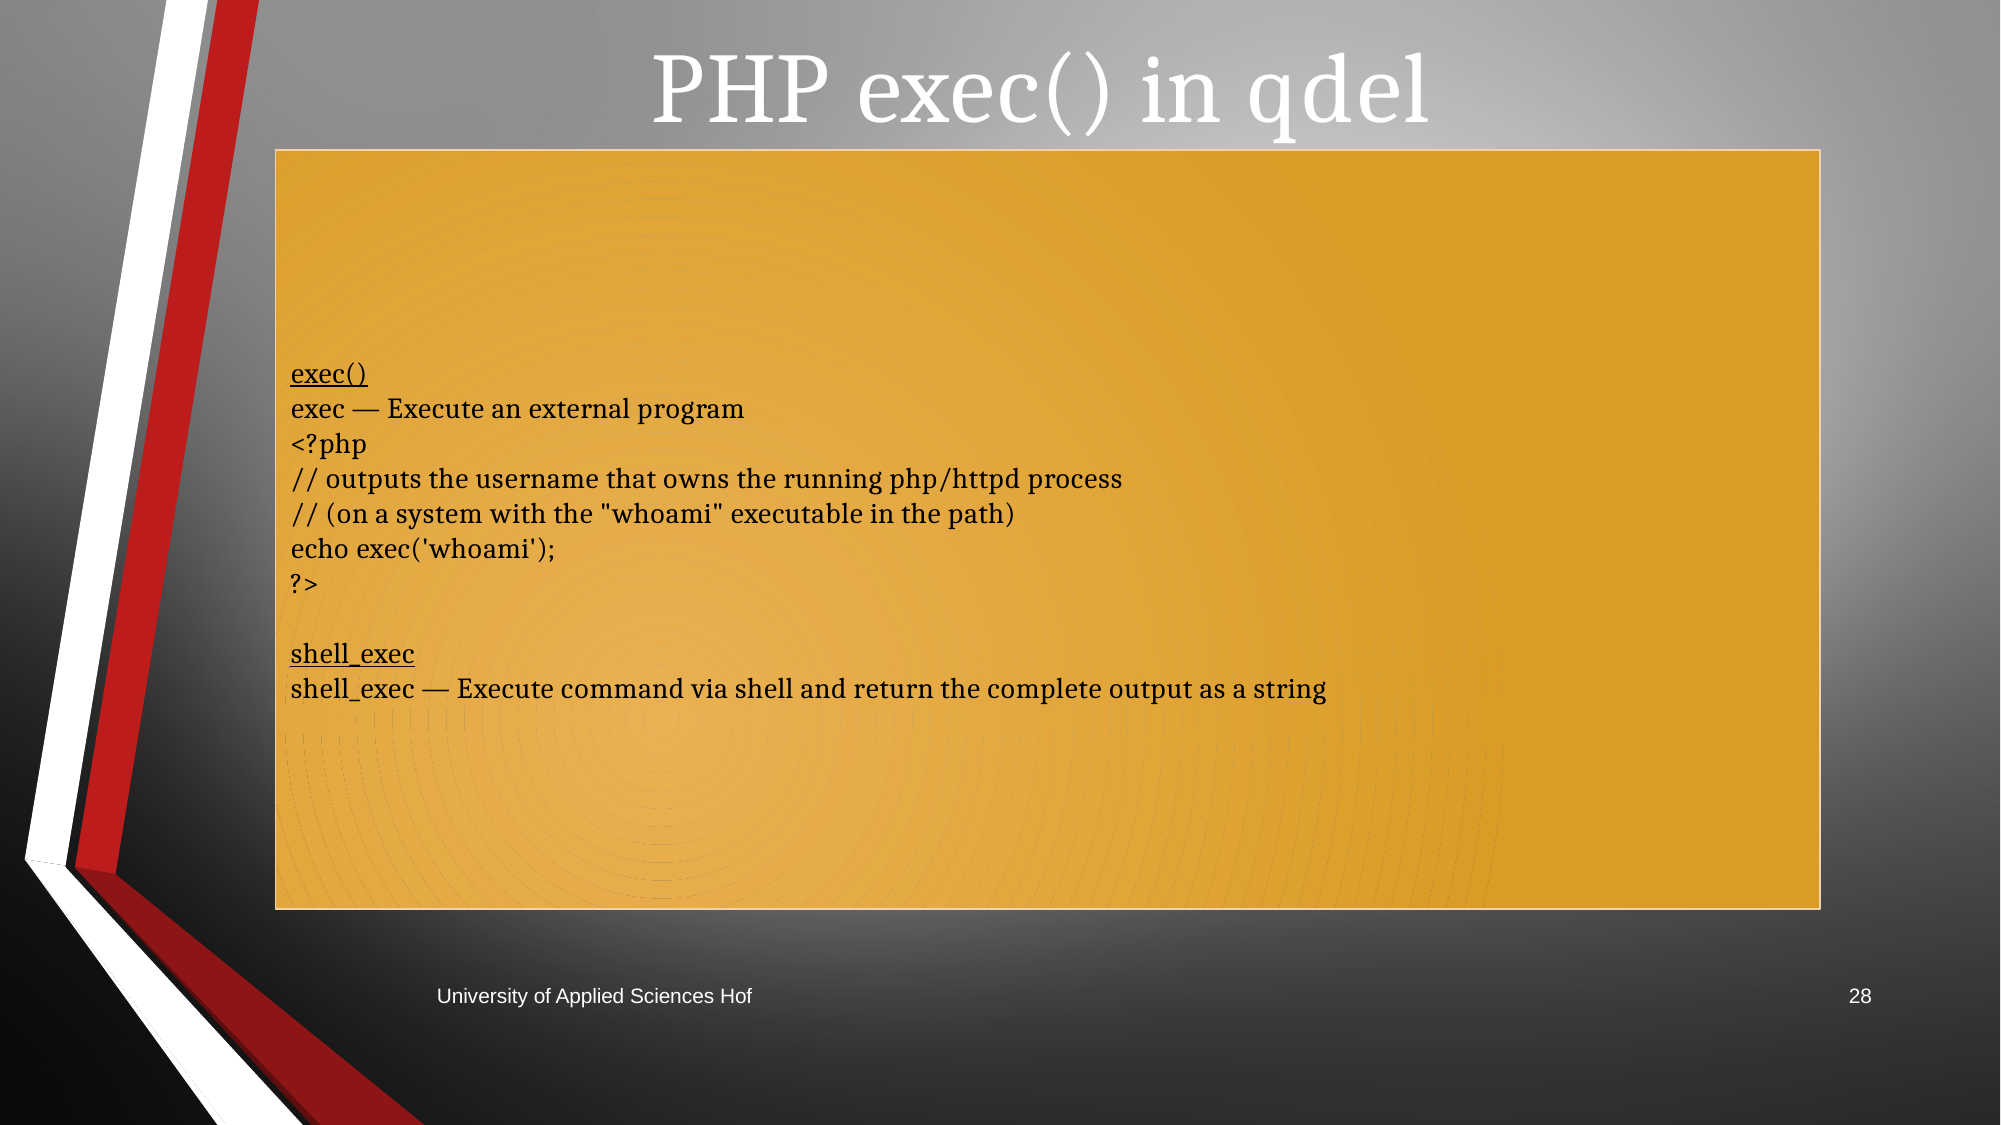

# PHP exec() in qdel
exec()
exec — Execute an external program
<?php
// outputs the username that owns the running php/httpd process
// (on a system with the "whoami" executable in the path)
echo exec('whoami');
?>

shell_exec
shell_exec — Execute command via shell and return the complete output as a string
University of Applied Sciences Hof
28